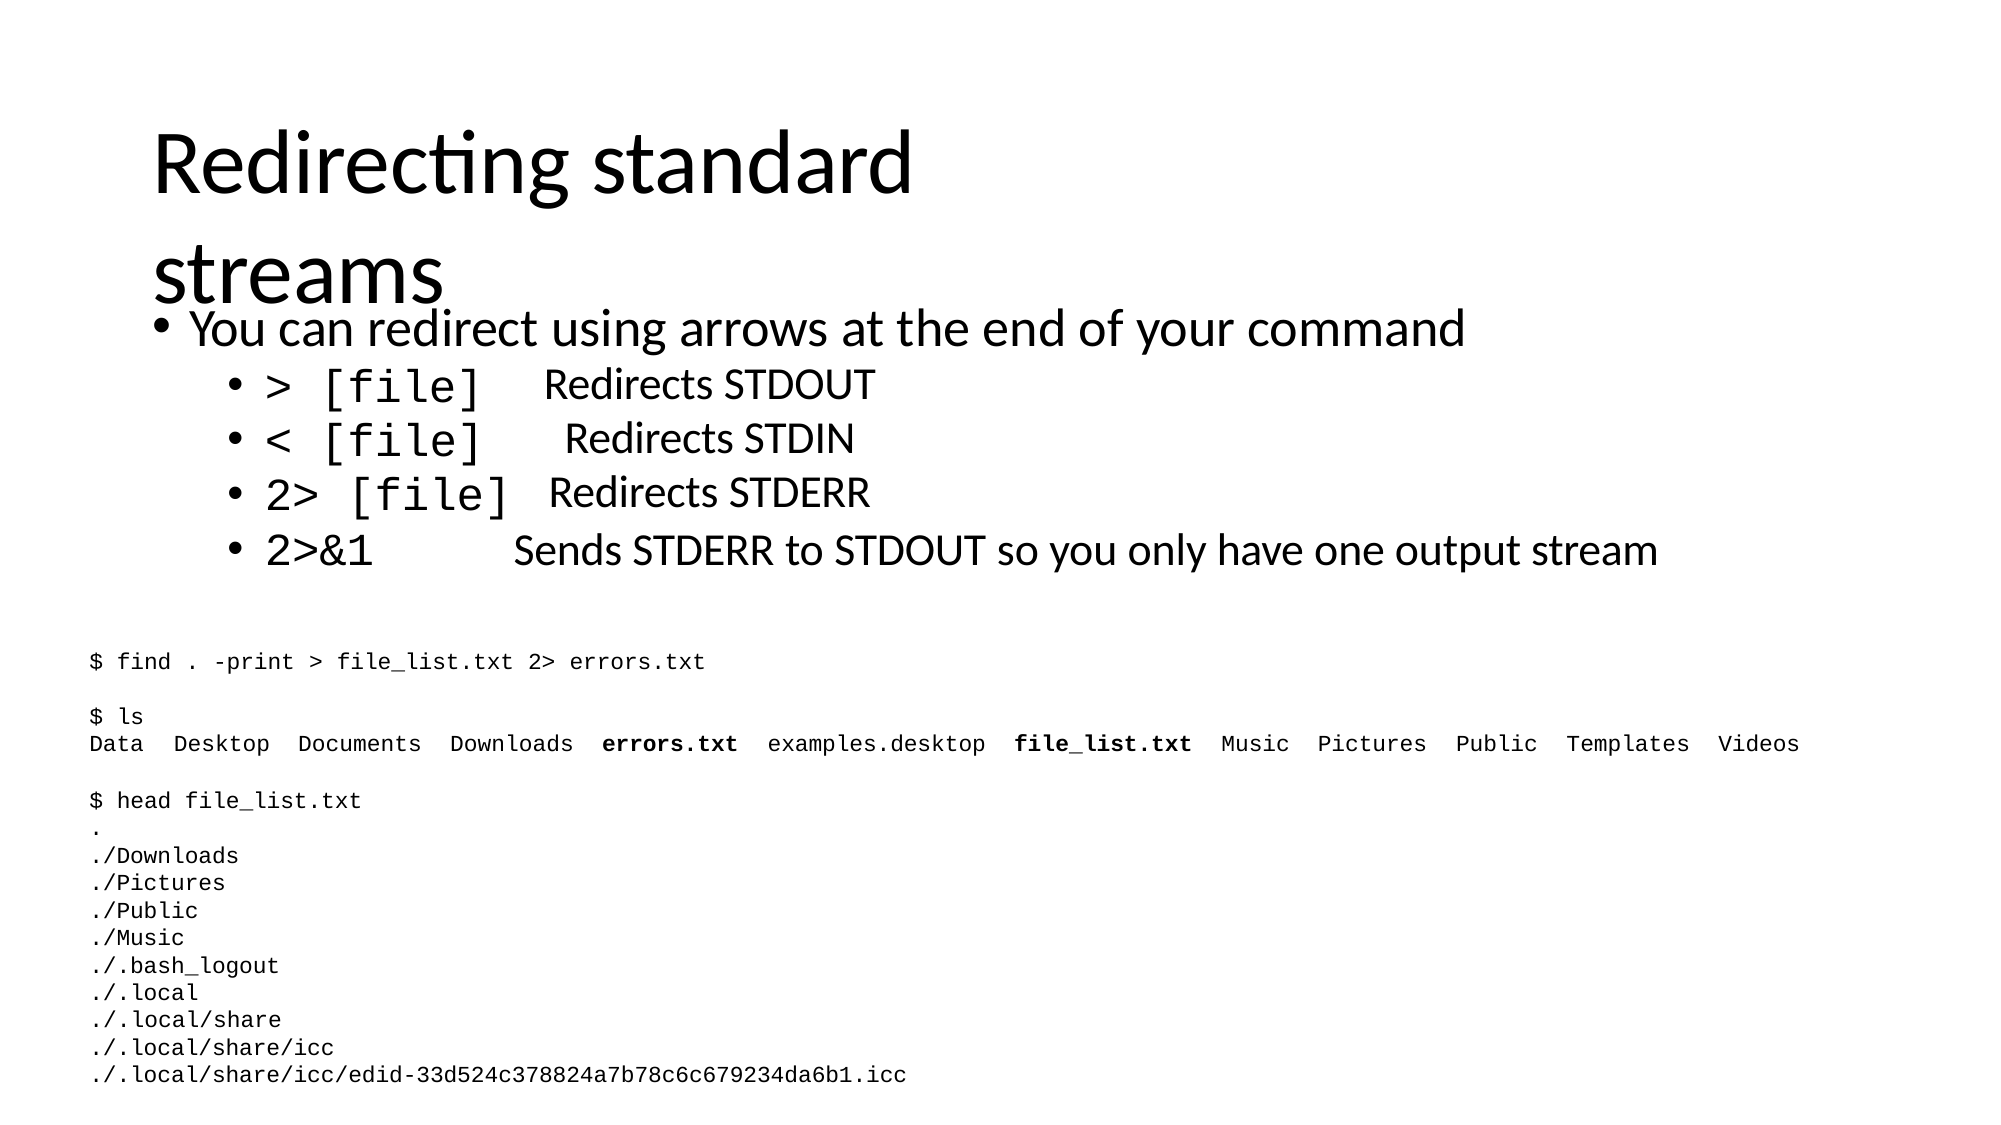

# Redirecting standard streams
You can redirect using arrows at the end of your command
> [file]
< [file]
2> [file]
2>&1
Redirects STDOUT  Redirects STDIN  Redirects STDERR
Sends STDERR to STDOUT so you only have one output stream
$ find . -print > file_list.txt 2> errors.txt
$ ls
Data	Desktop	Documents	Downloads	errors.txt	examples.desktop

$ head file_list.txt
.
./Downloads
./Pictures
./Public
./Music
./.bash_logout
./.local
./.local/share
./.local/share/icc
./.local/share/icc/edid-33d524c378824a7b78c6c679234da6b1.icc
file_list.txt
Music
Pictures
Public
Templates
Videos